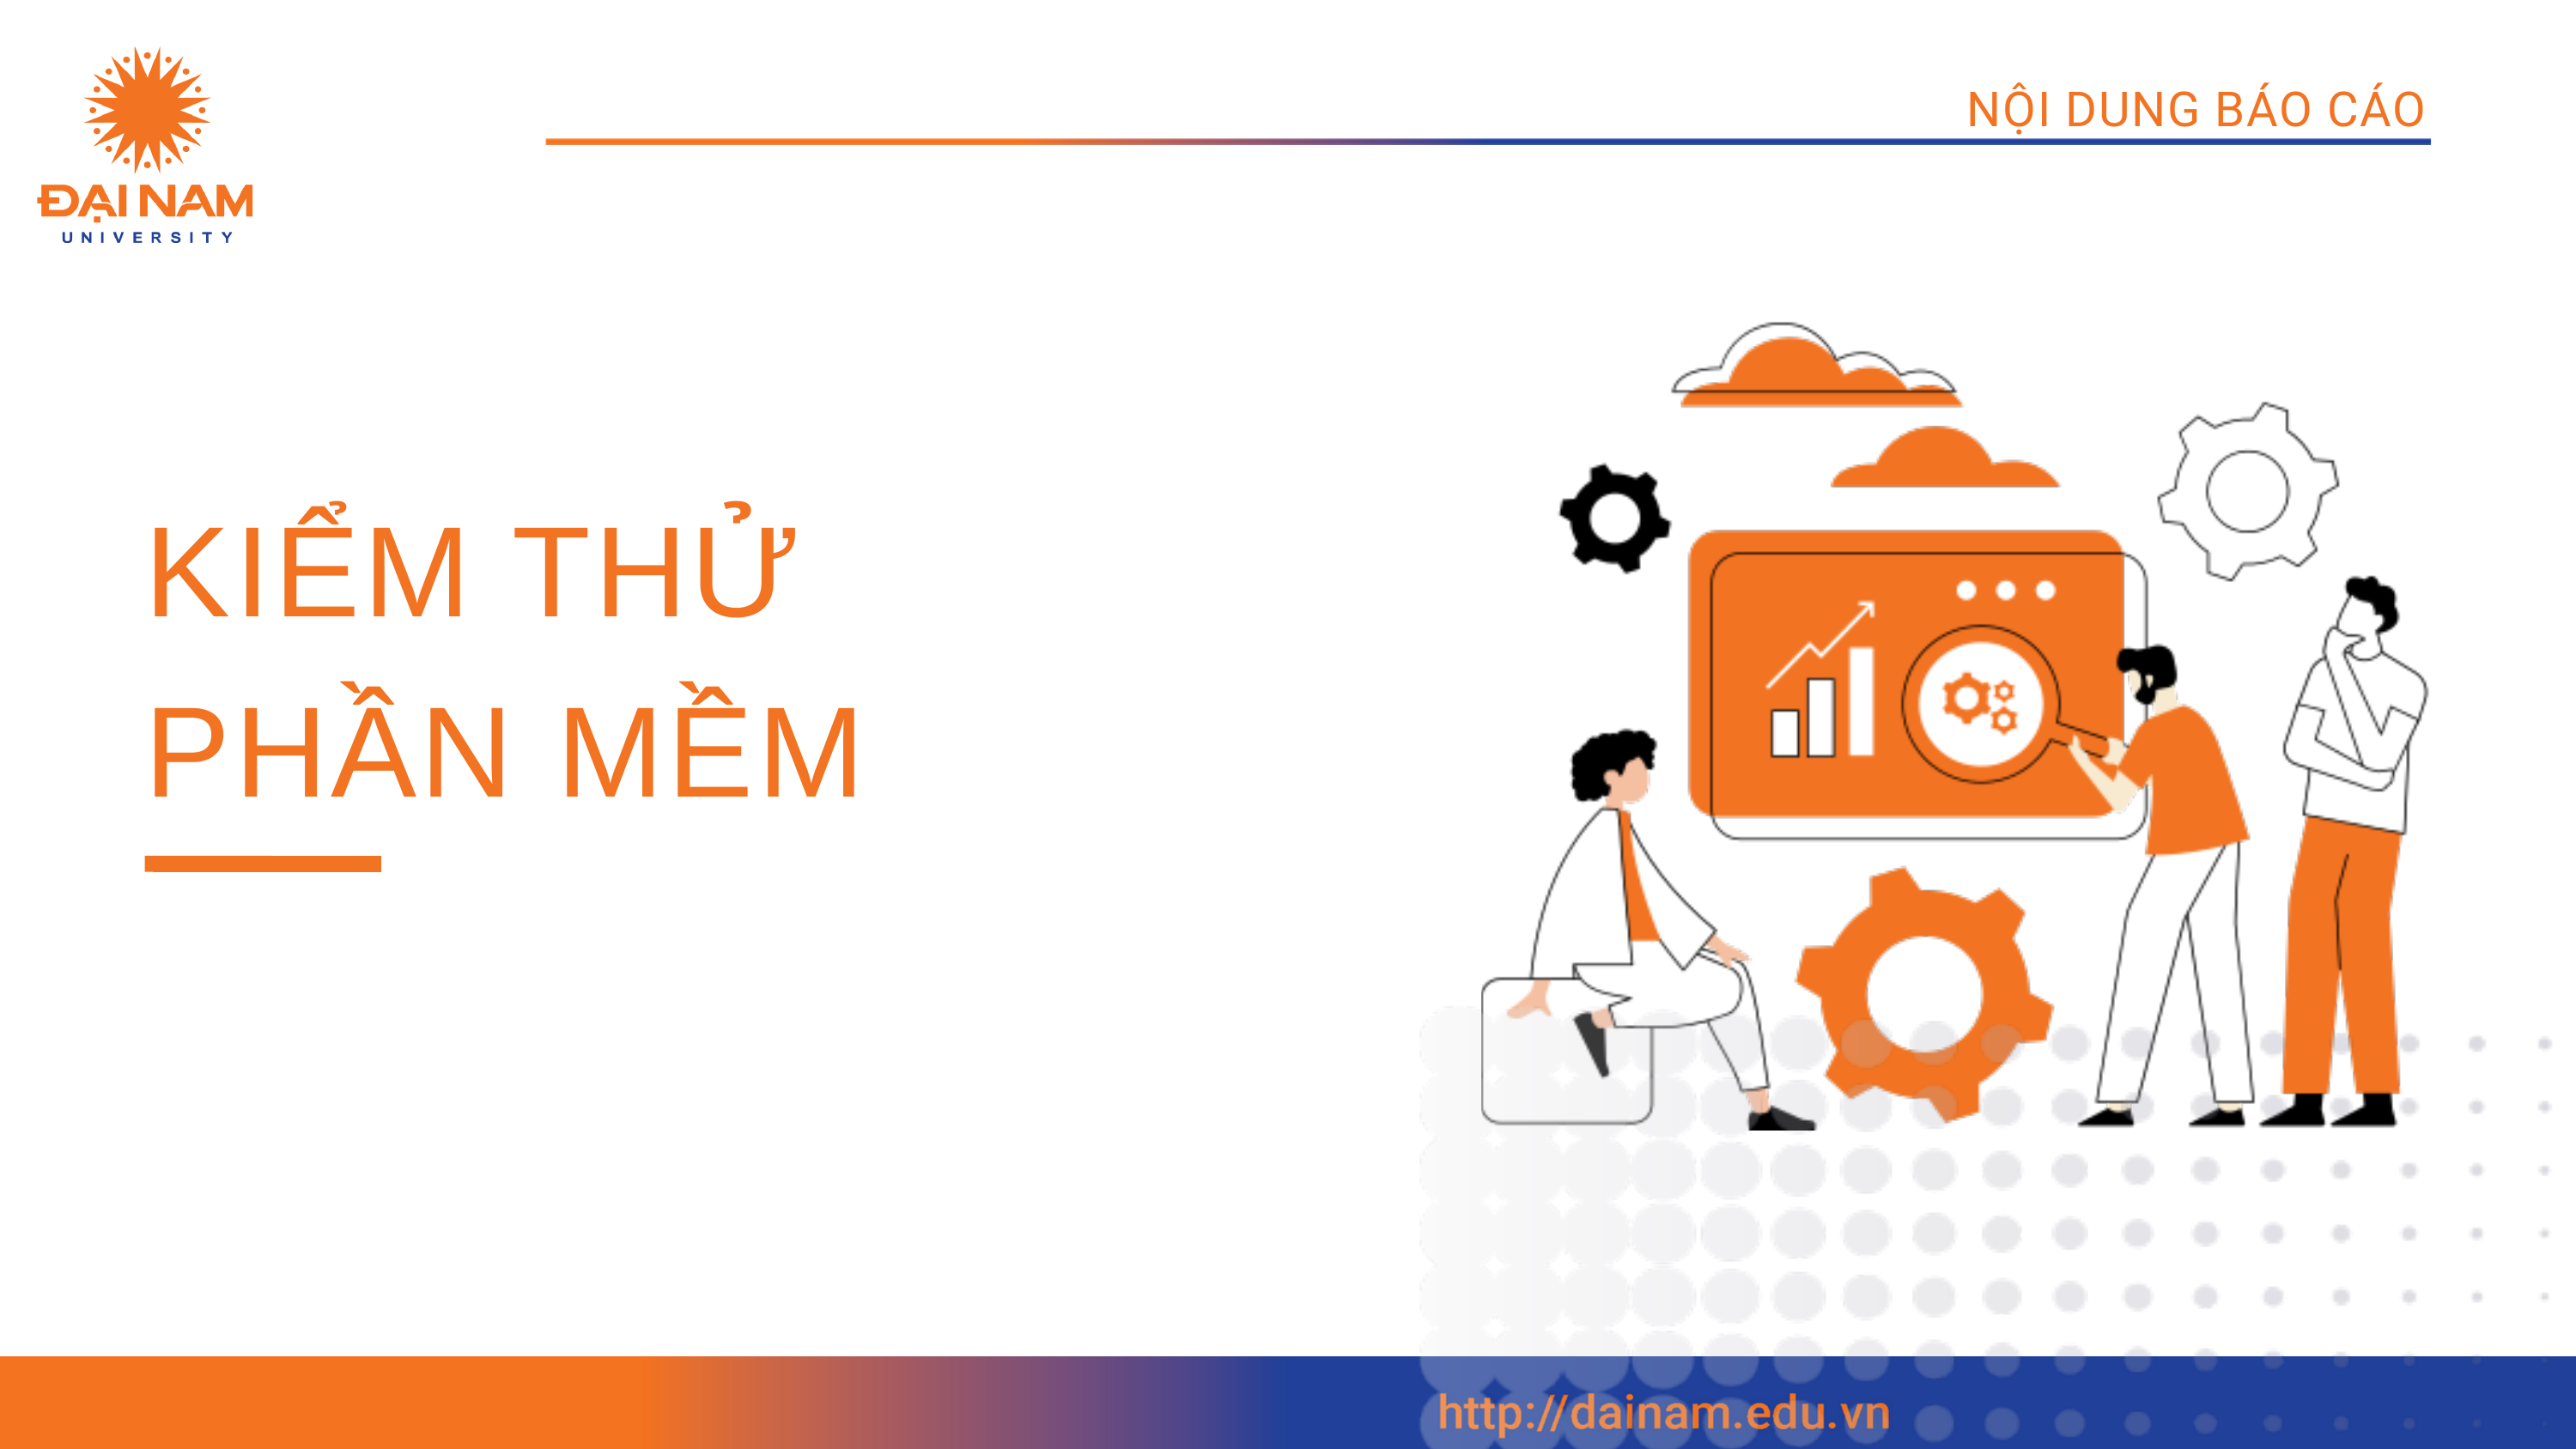

NỘI DUNG BÁO CÁO

KIỂM THỬ PHẦN MỀM